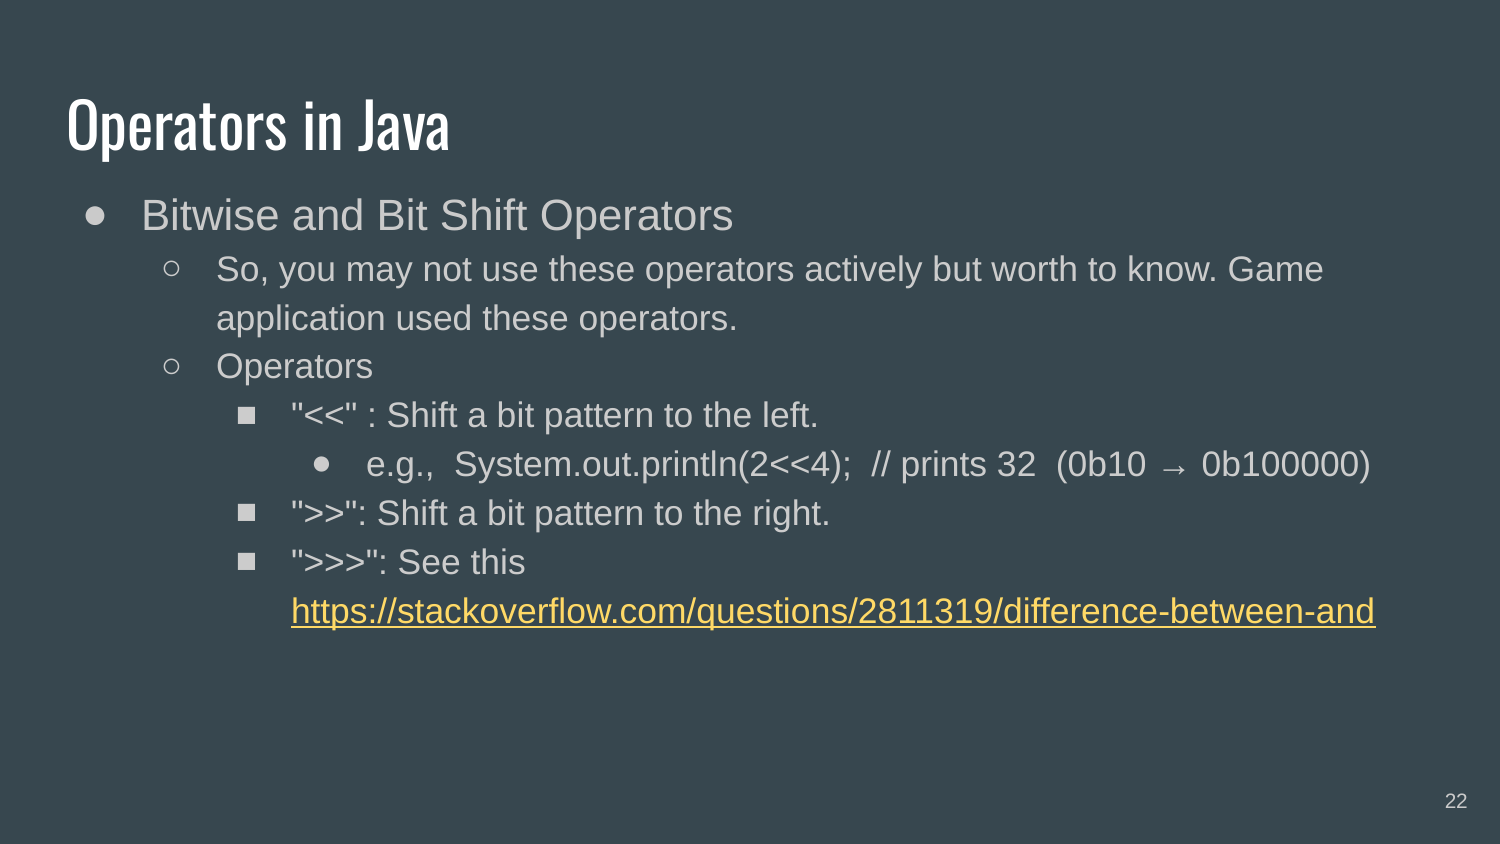

# Operators in Java
Bitwise and Bit Shift Operators
So, you may not use these operators actively but worth to know. Game application used these operators.
Operators
"<<" : Shift a bit pattern to the left.
e.g.,  System.out.println(2<<4);  // prints 32  (0b10 → 0b100000)
">>": Shift a bit pattern to the right.
">>>": See this https://stackoverflow.com/questions/2811319/difference-between-and
22